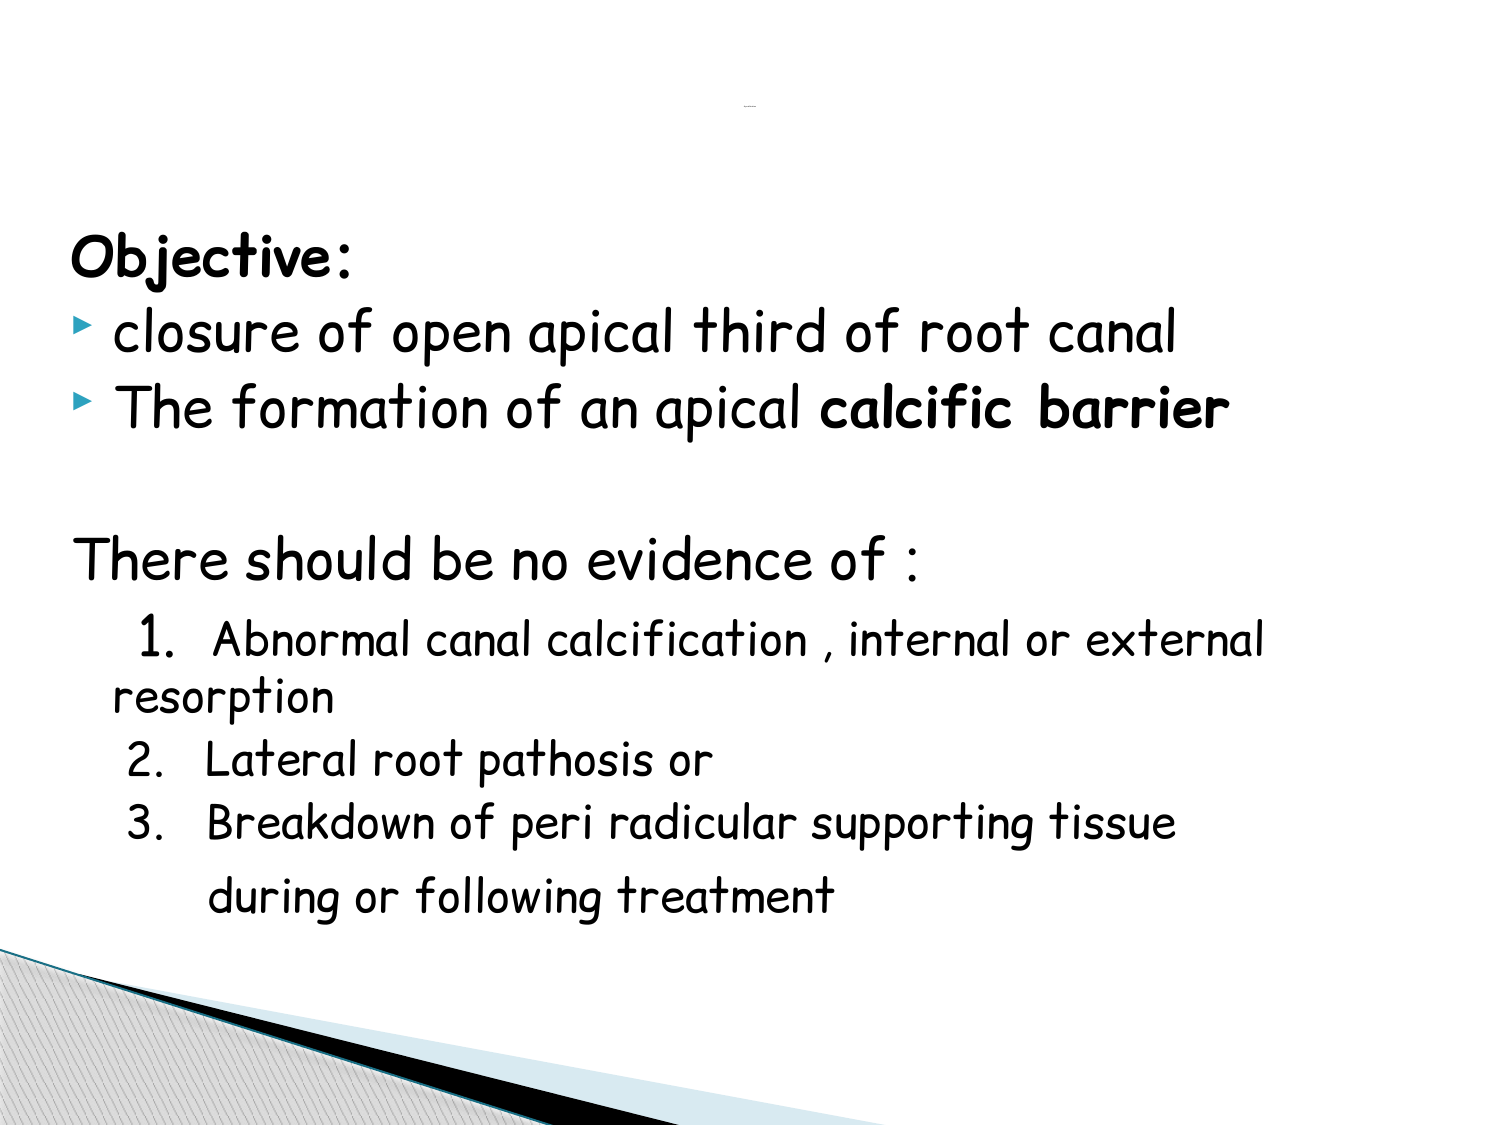

# Apexification
Objective:
closure of open apical third of root canal
The formation of an apical calcific barrier

There should be no evidence of :
    1.  Abnormal canal calcification , internal or external   	resorption
    2.   Lateral root pathosis or
    3.   Breakdown of peri radicular supporting tissue
          during or following treatment